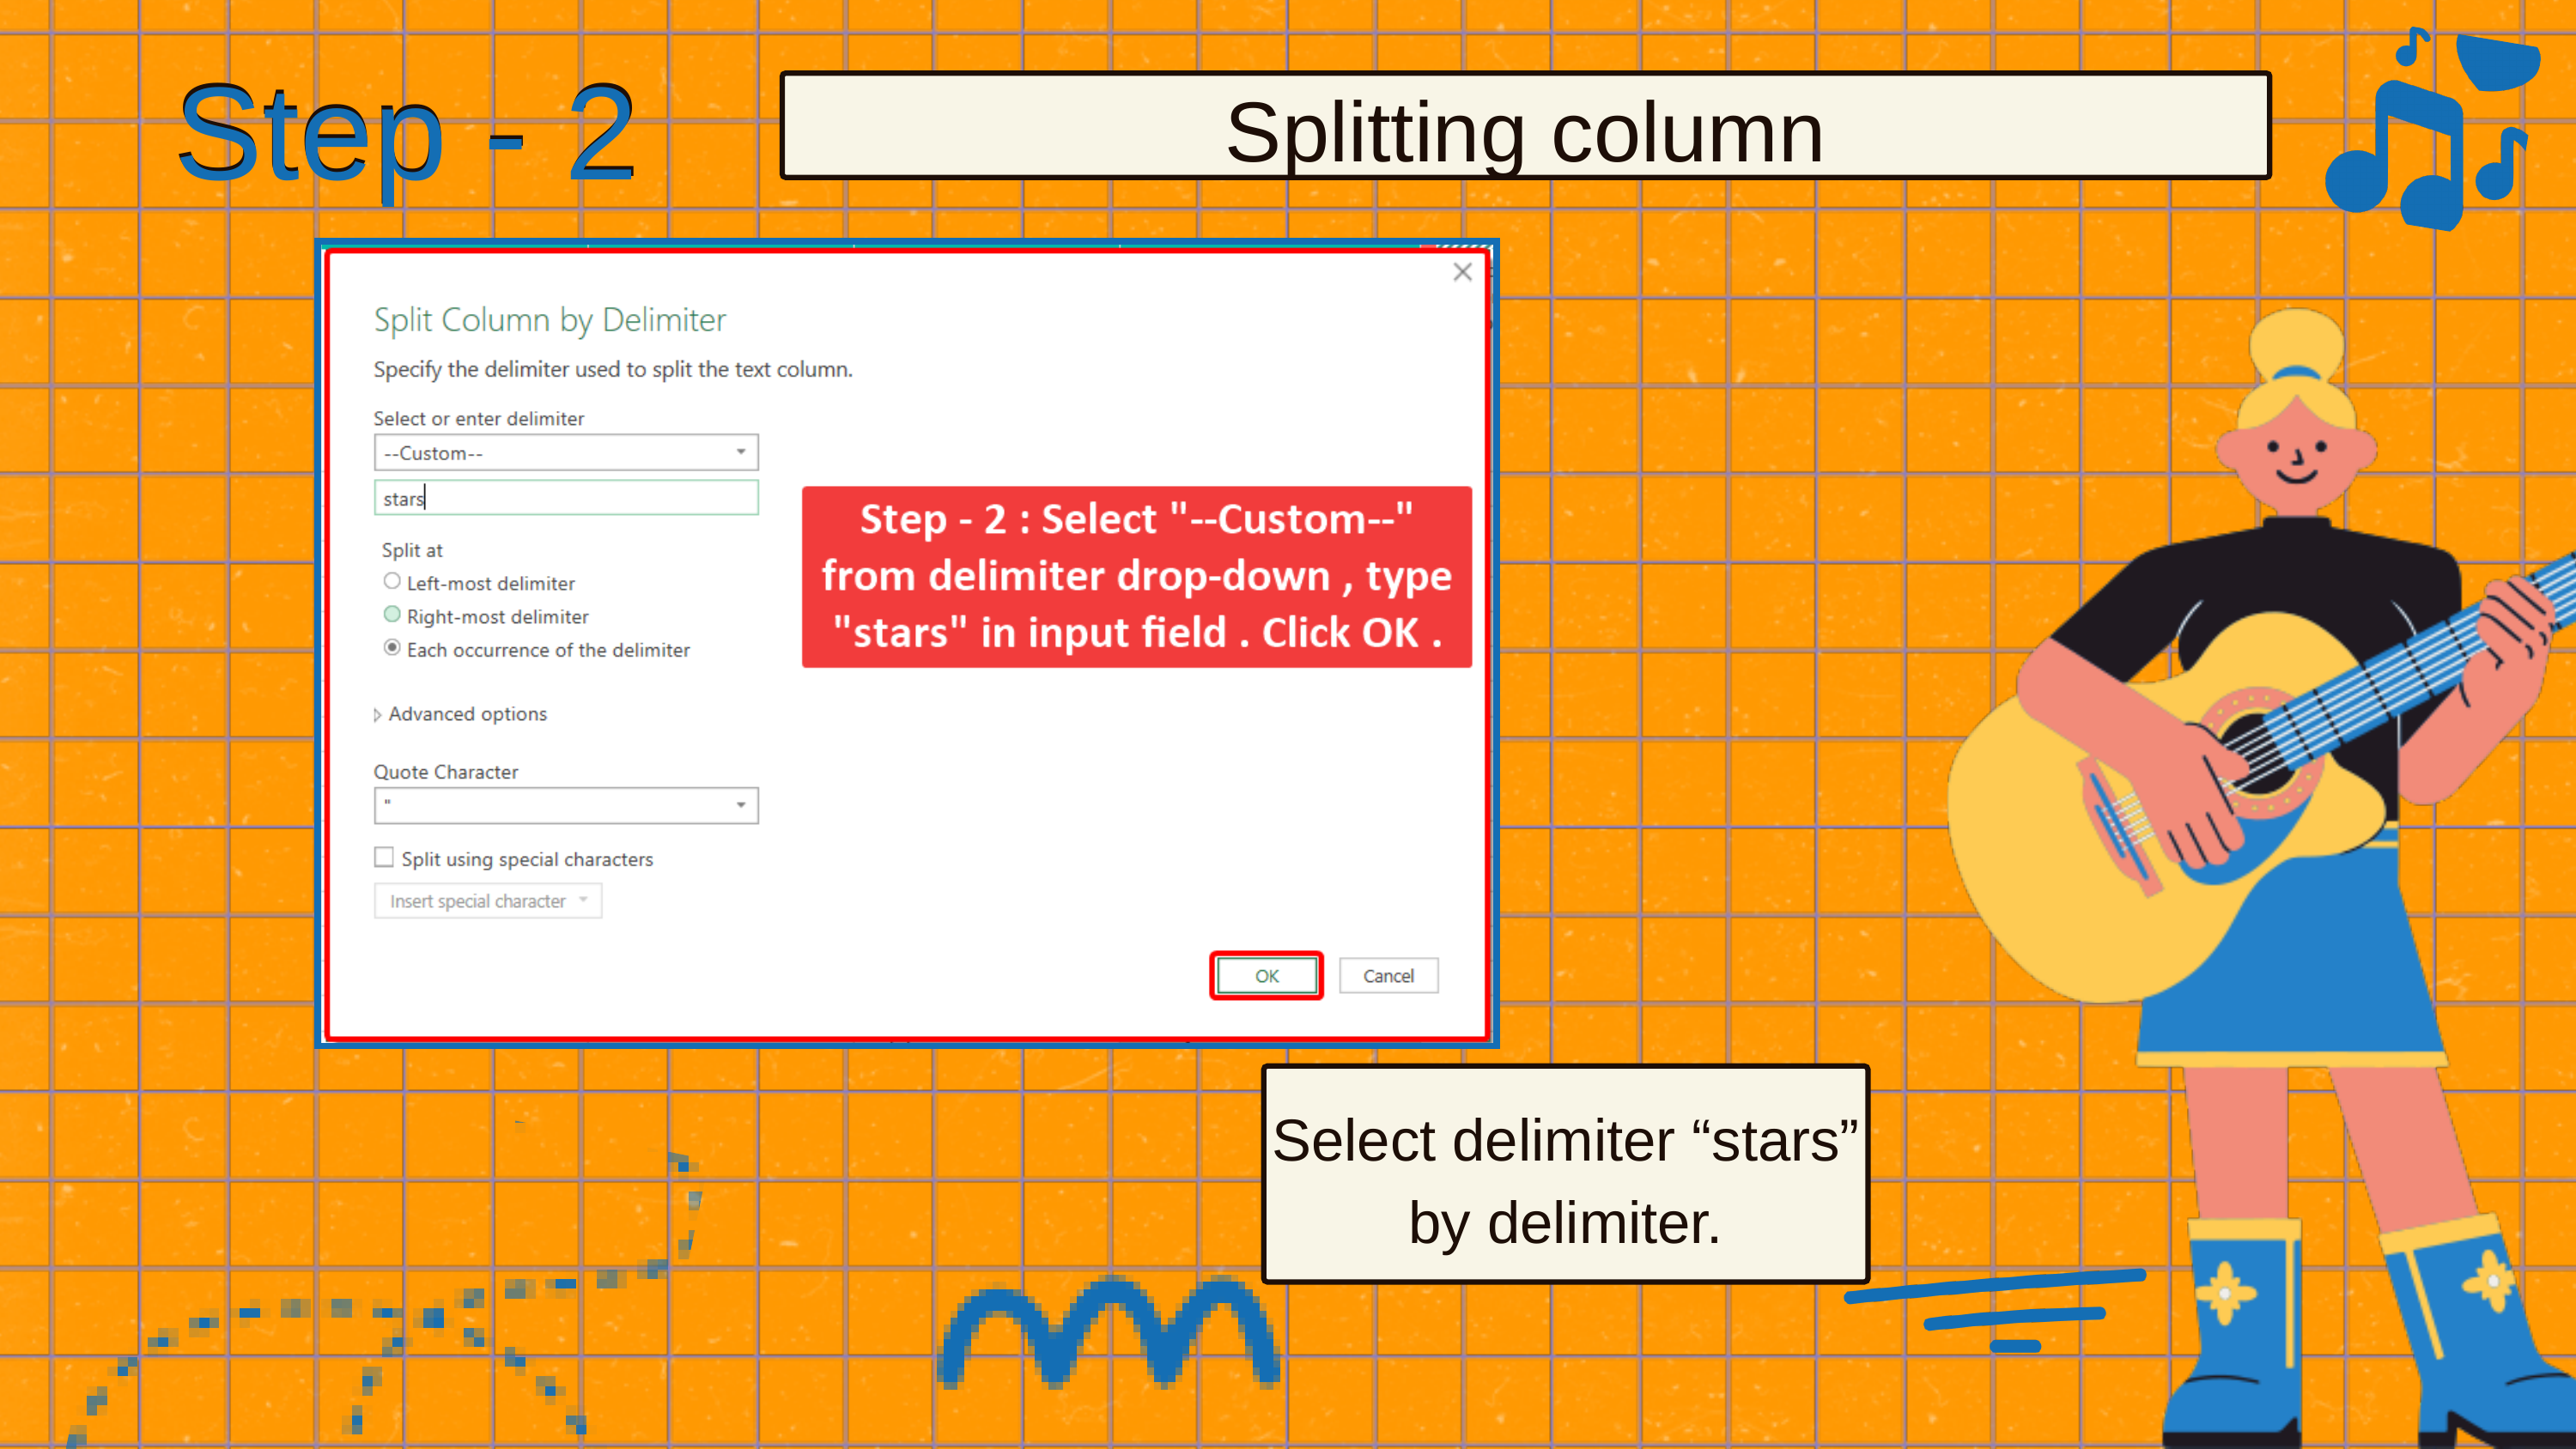

Step - 2
Step - 2
Splitting column

Select delimiter “stars” by delimiter.